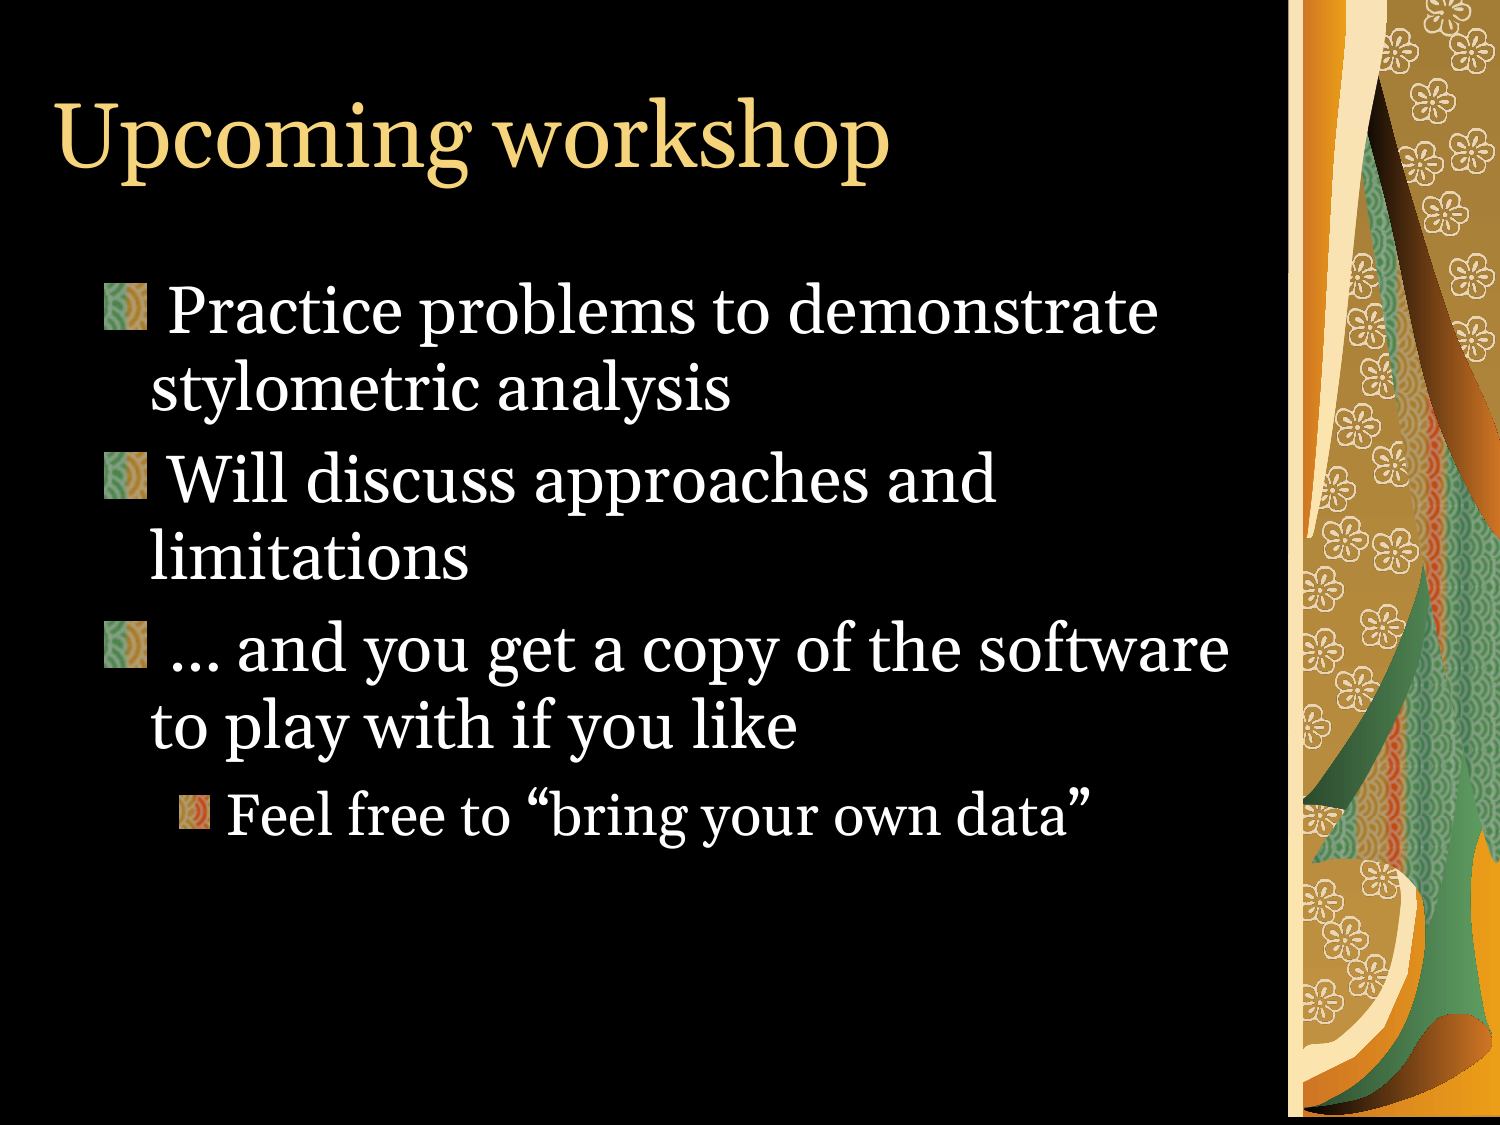

# Upcoming workshop
 Practice problems to demonstrate stylometric analysis
 Will discuss approaches and limitations
 … and you get a copy of the software to play with if you like
Feel free to “bring your own data”